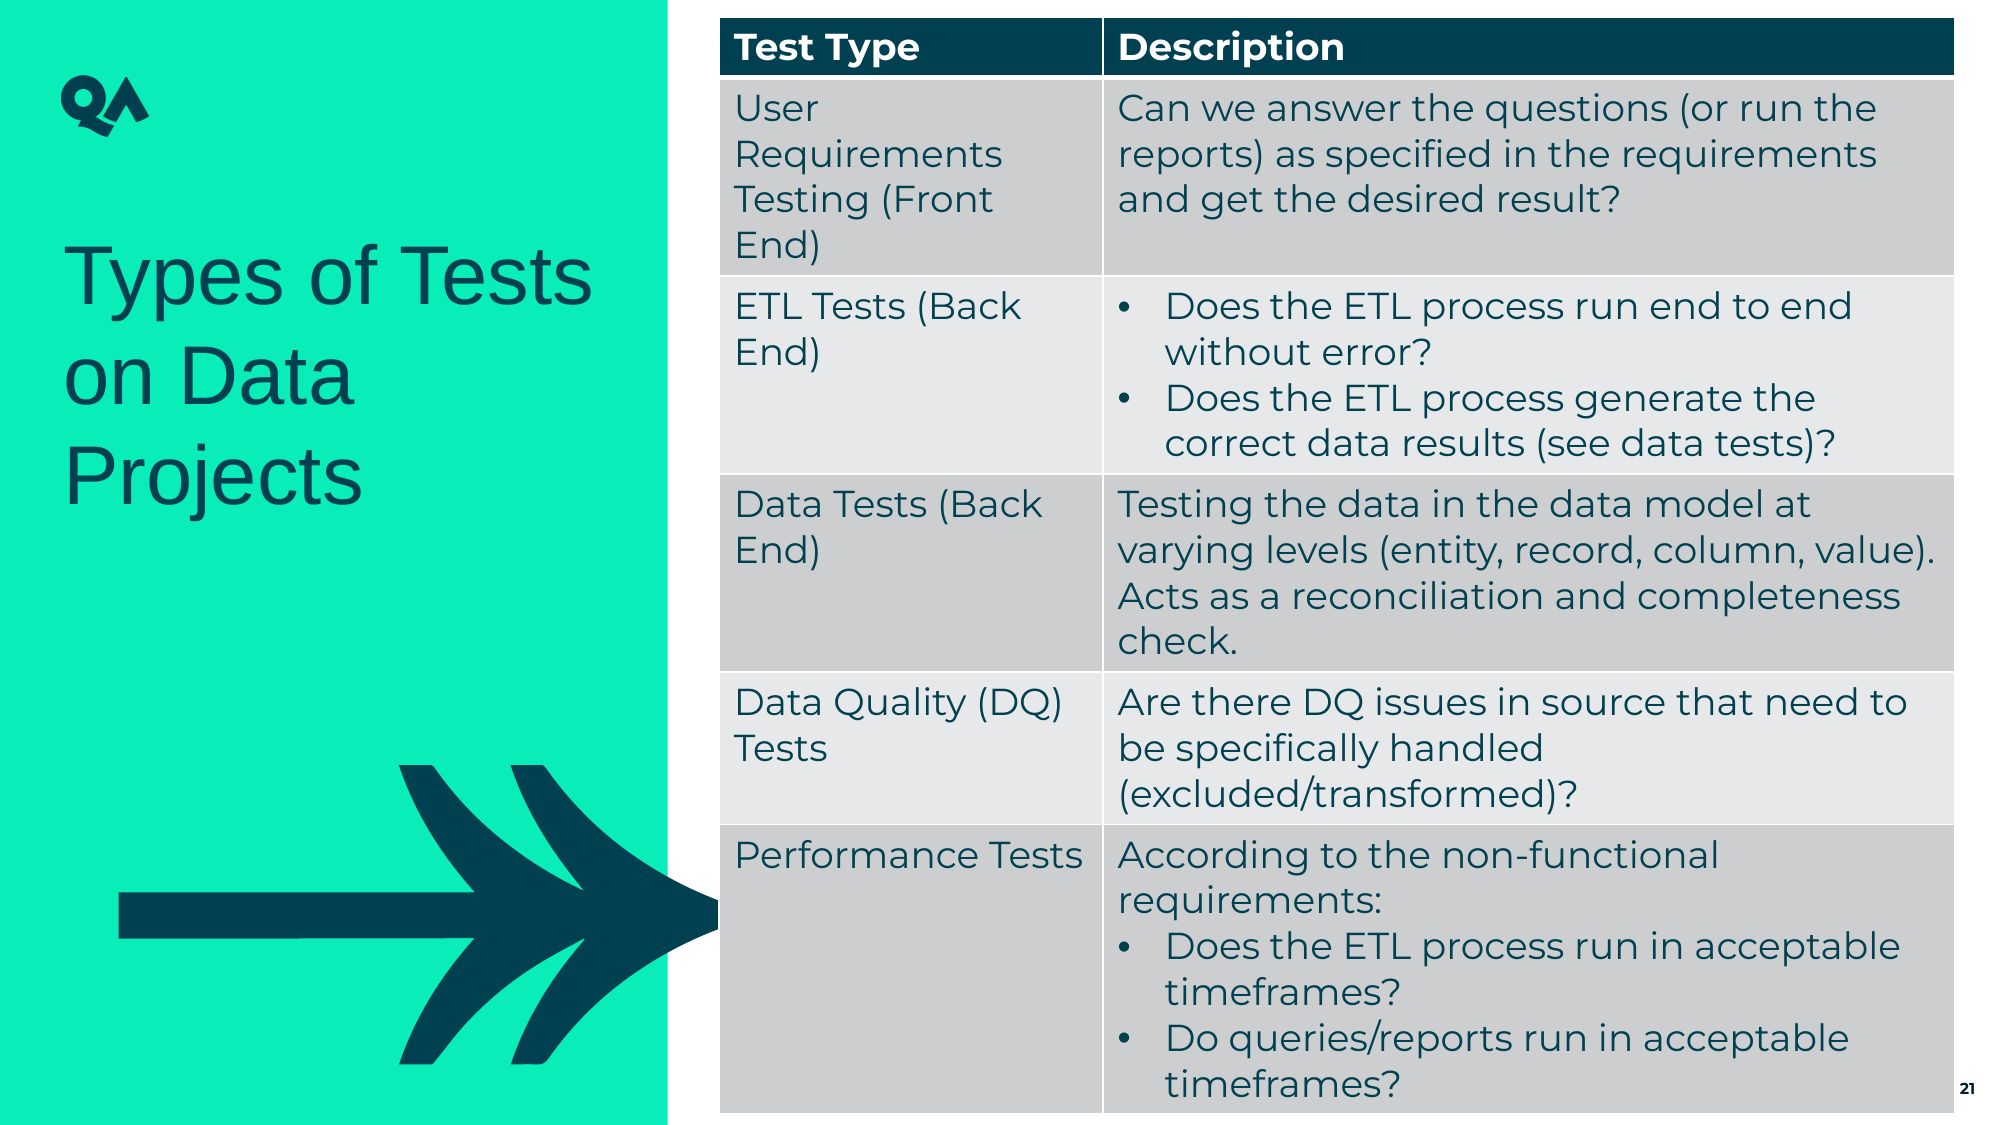

| Test Type | Description |
| --- | --- |
| User Requirements Testing (Front End) | Can we answer the questions (or run the reports) as specified in the requirements and get the desired result? |
| ETL Tests (Back End) | Does the ETL process run end to end without error? Does the ETL process generate the correct data results (see data tests)? |
| Data Tests (Back End) | Testing the data in the data model at varying levels (entity, record, column, value). Acts as a reconciliation and completeness check. |
| Data Quality (DQ) Tests | Are there DQ issues in source that need to be specifically handled (excluded/transformed)? |
| Performance Tests | According to the non-functional requirements: Does the ETL process run in acceptable timeframes? Do queries/reports run in acceptable timeframes? |
Types of Tests on Data Projects
21